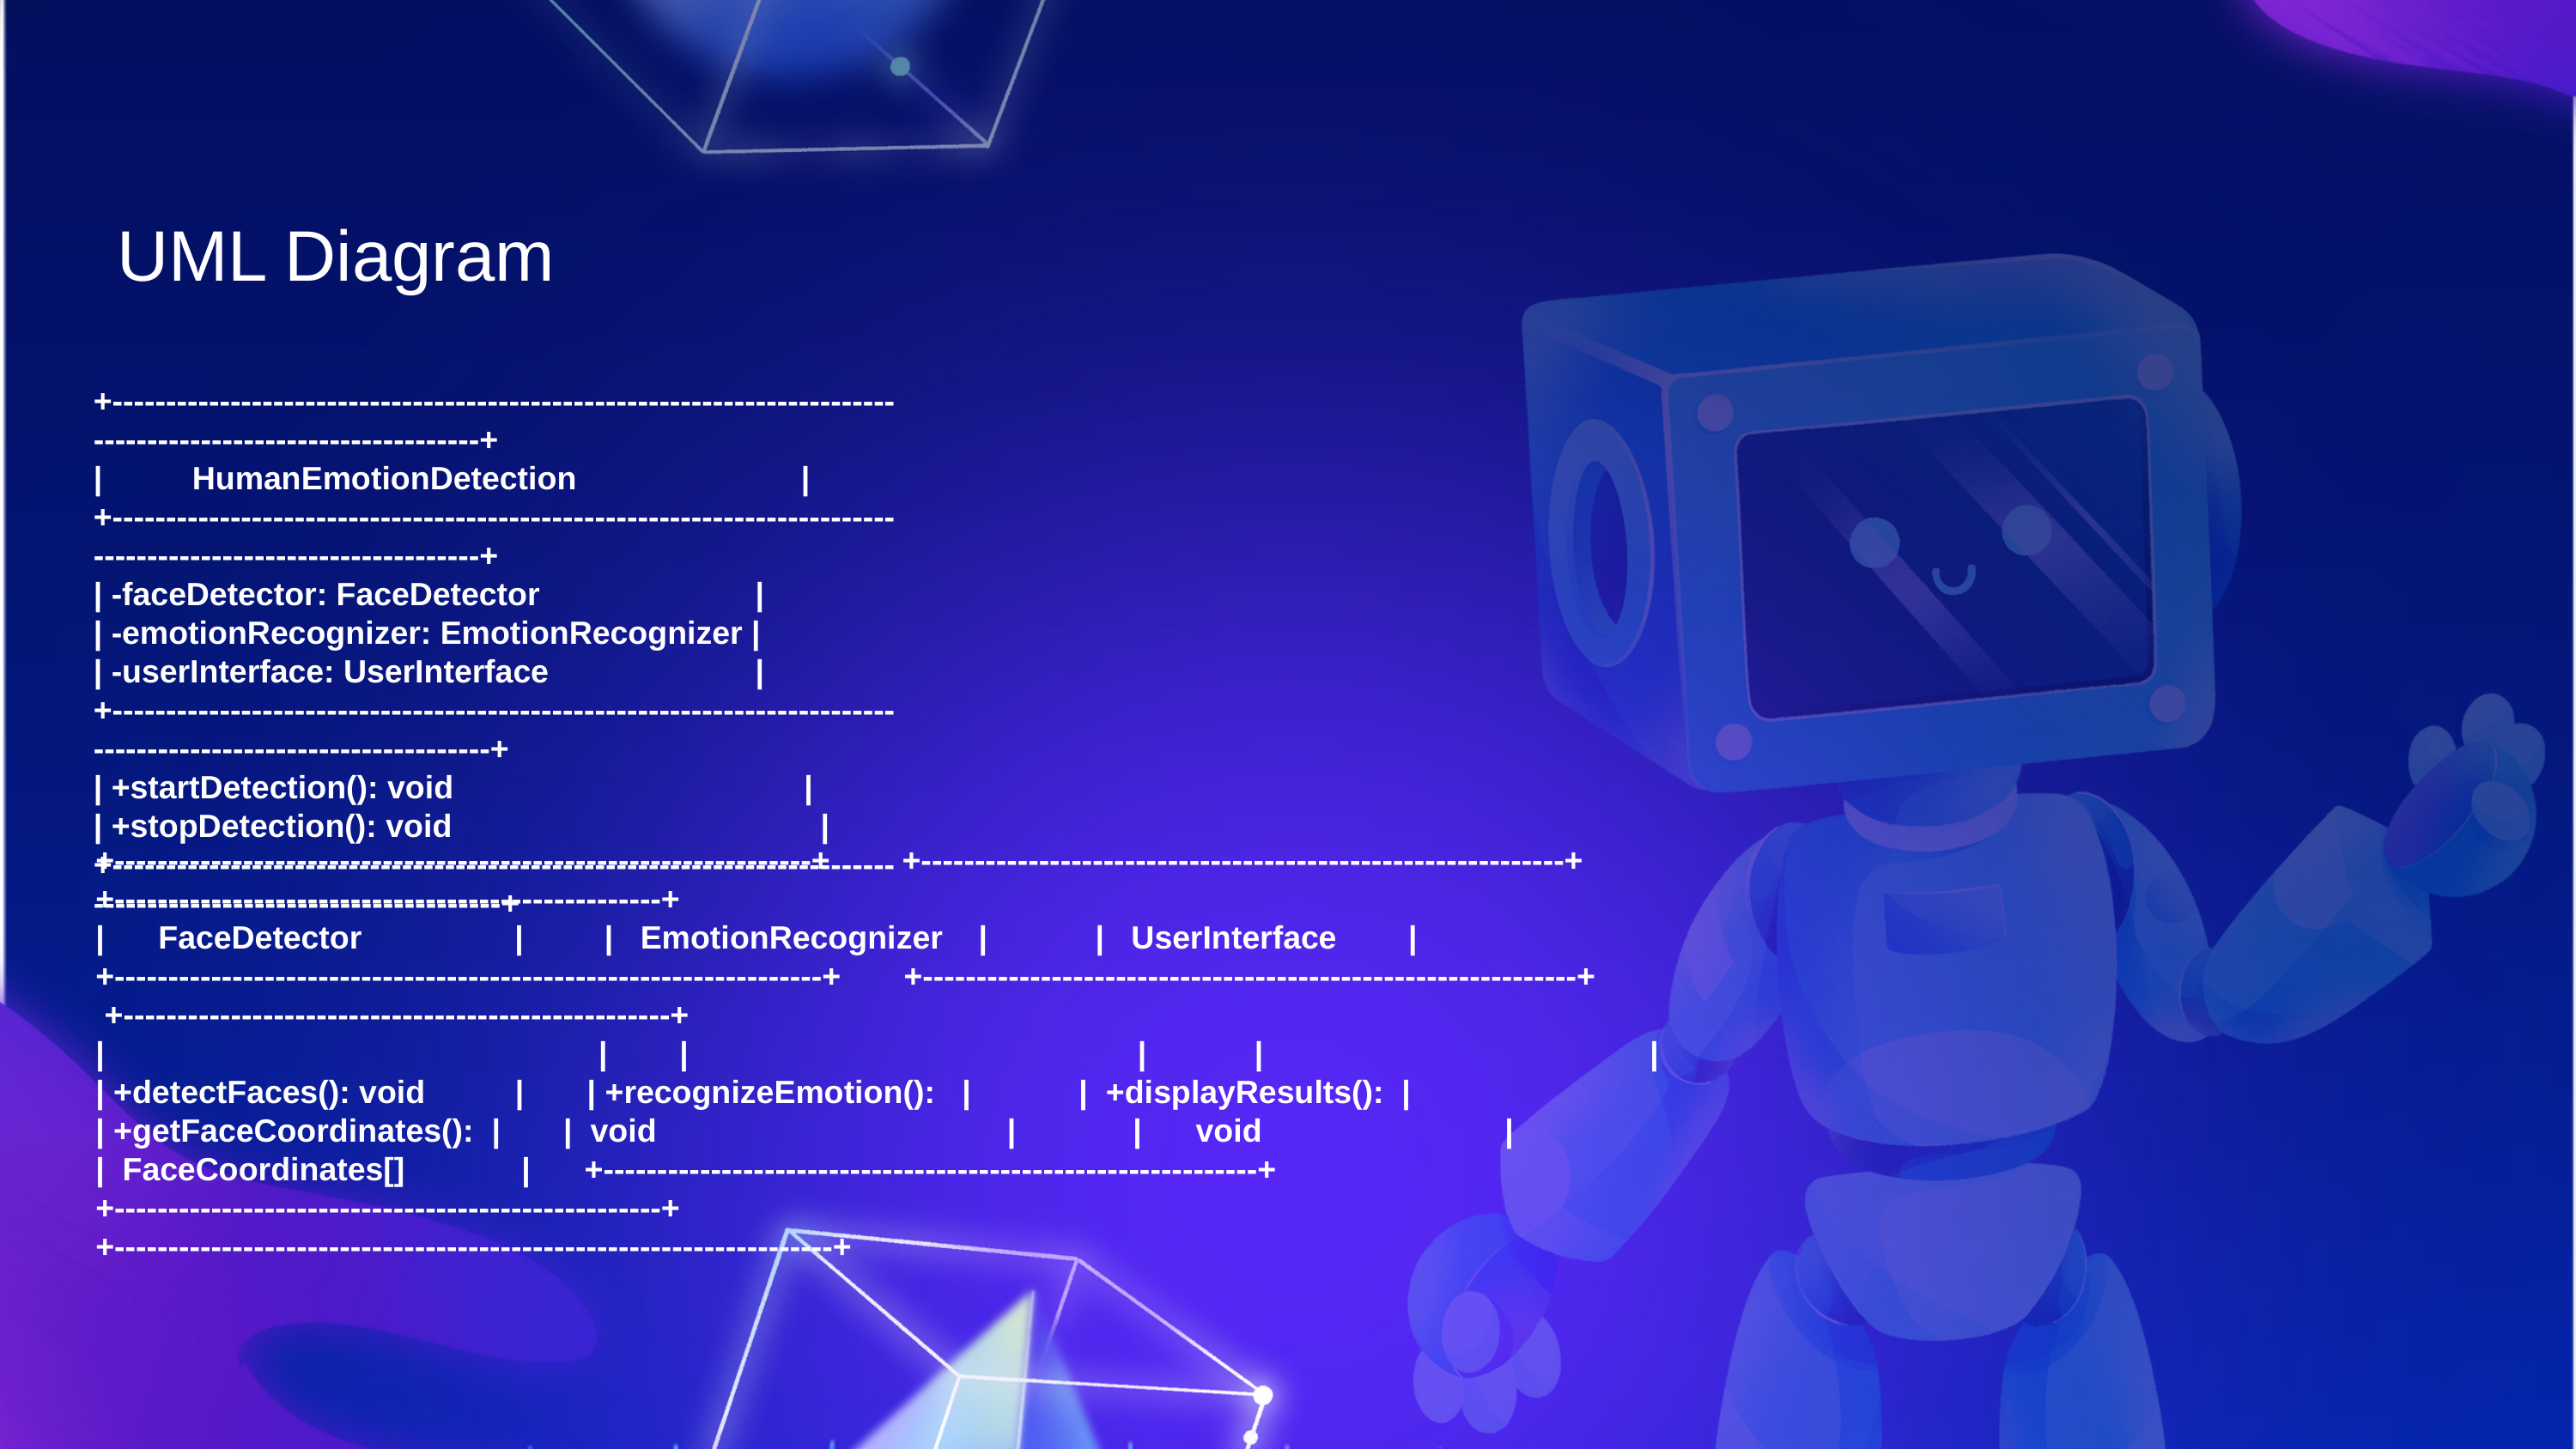

UML Diagram

+-------------------------------------------------------------------------------------------------------------+
|          HumanEmotionDetection                         |
+-------------------------------------------------------------------------------------------------------------+
| -faceDetector: FaceDetector                        |
| -emotionRecognizer: EmotionRecognizer |
| -userInterface: UserInterface                       |
+--------------------------------------------------------------------------------------------------------------+
| +startDetection(): void                                       |
| +stopDetection(): void                                         |
+---------------------------------------------------------------------------------------------------------------+
+-----------------------------------------------------------------+        +------------------------------------------------------------+           +---------------------------------------------------+
|      FaceDetector                 |         |   EmotionRecognizer    |            |   UserInterface        |
+------------------------------------------------------------------+       +-------------------------------------------------------------+           +---------------------------------------------------+
|                                                       |        |                                                  |            |                                           |
| +detectFaces(): void          |       | +recognizeEmotion():   |            |  +displayResults():  |
| +getFaceCoordinates():  |       |  void                                       |             |      void                           |
|  FaceCoordinates[]             |      +-------------------------------------------------------------+            +---------------------------------------------------+
+-------------------------------------------------------------------+